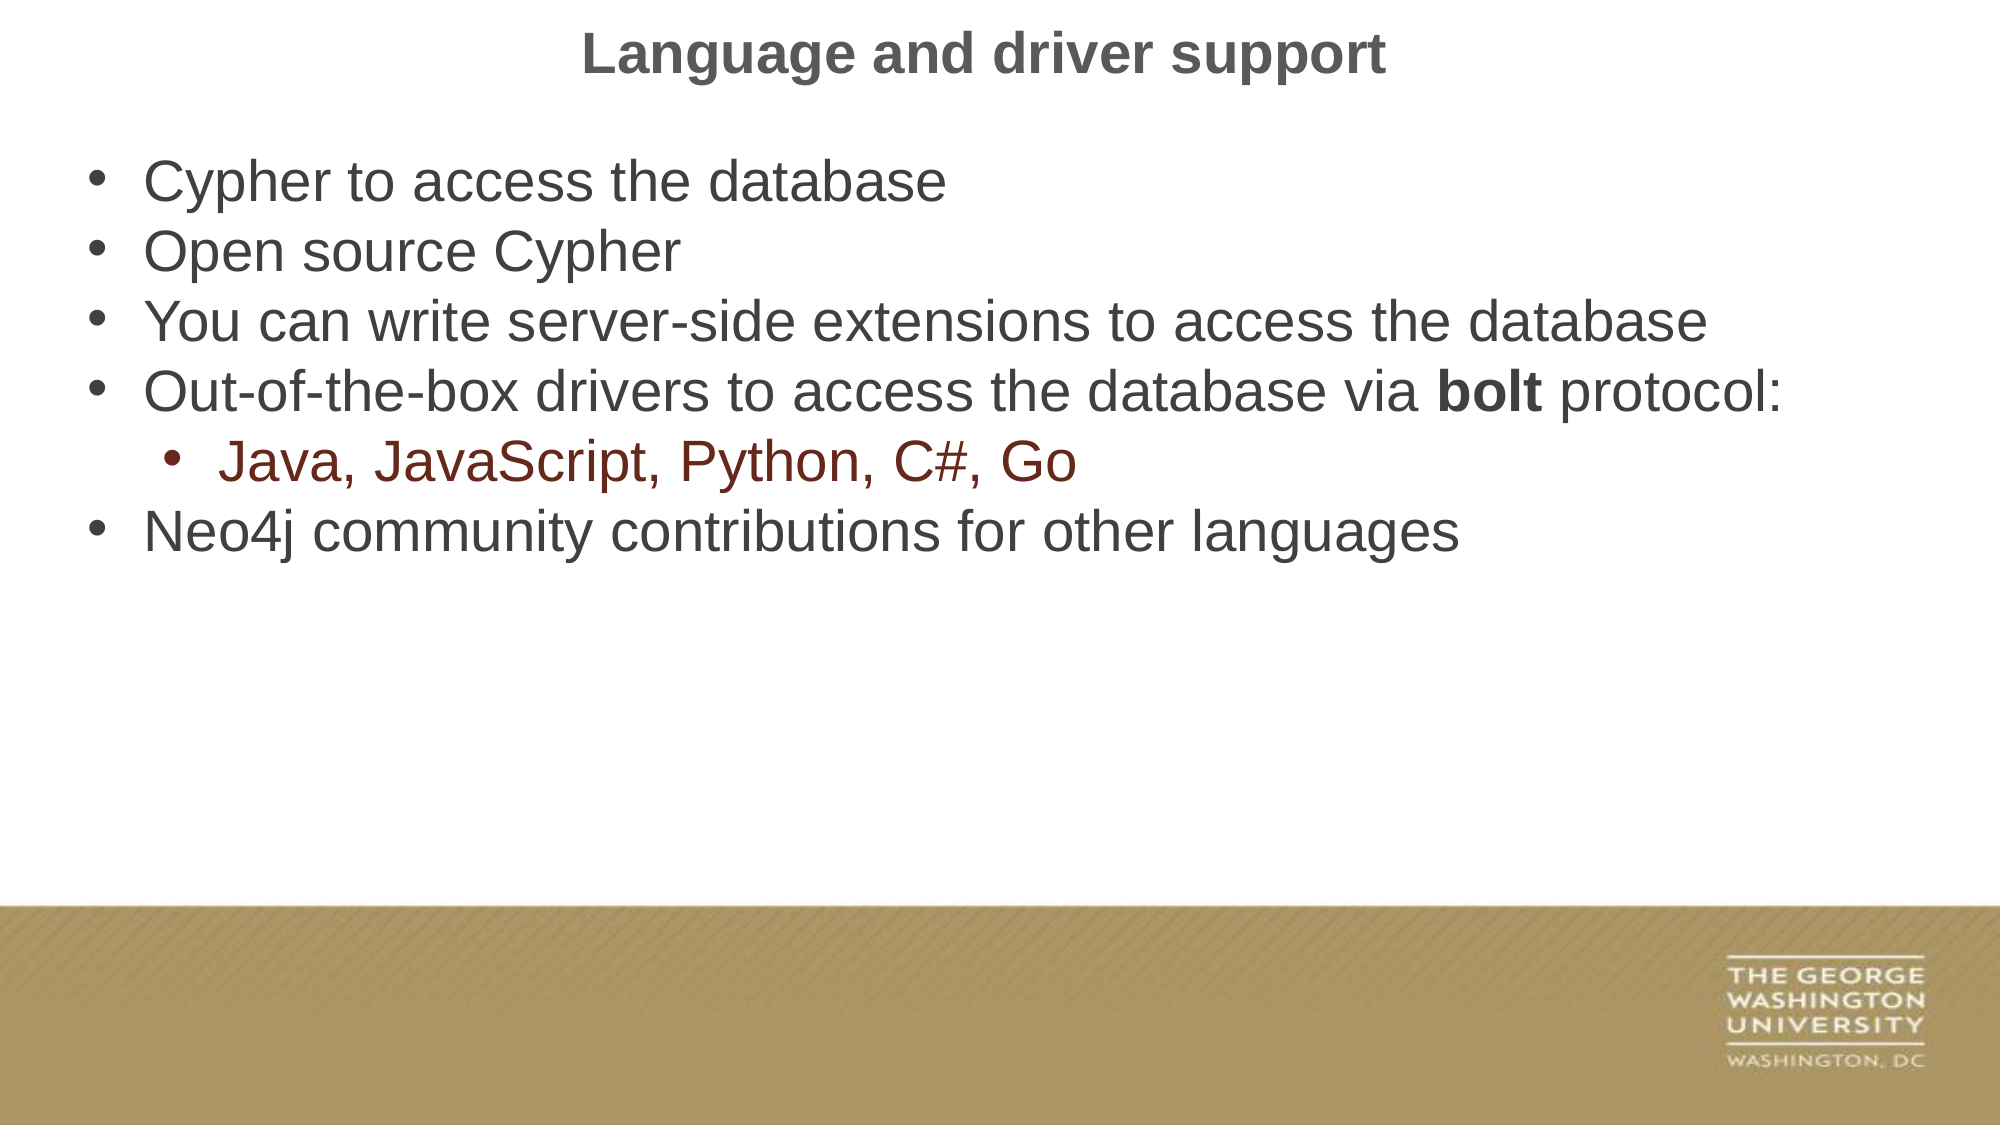

Language and driver support
Cypher to access the database
Open source Cypher
You can write server-side extensions to access the database
Out-of-the-box drivers to access the database via bolt protocol:
Java, JavaScript, Python, C#, Go
Neo4j community contributions for other languages